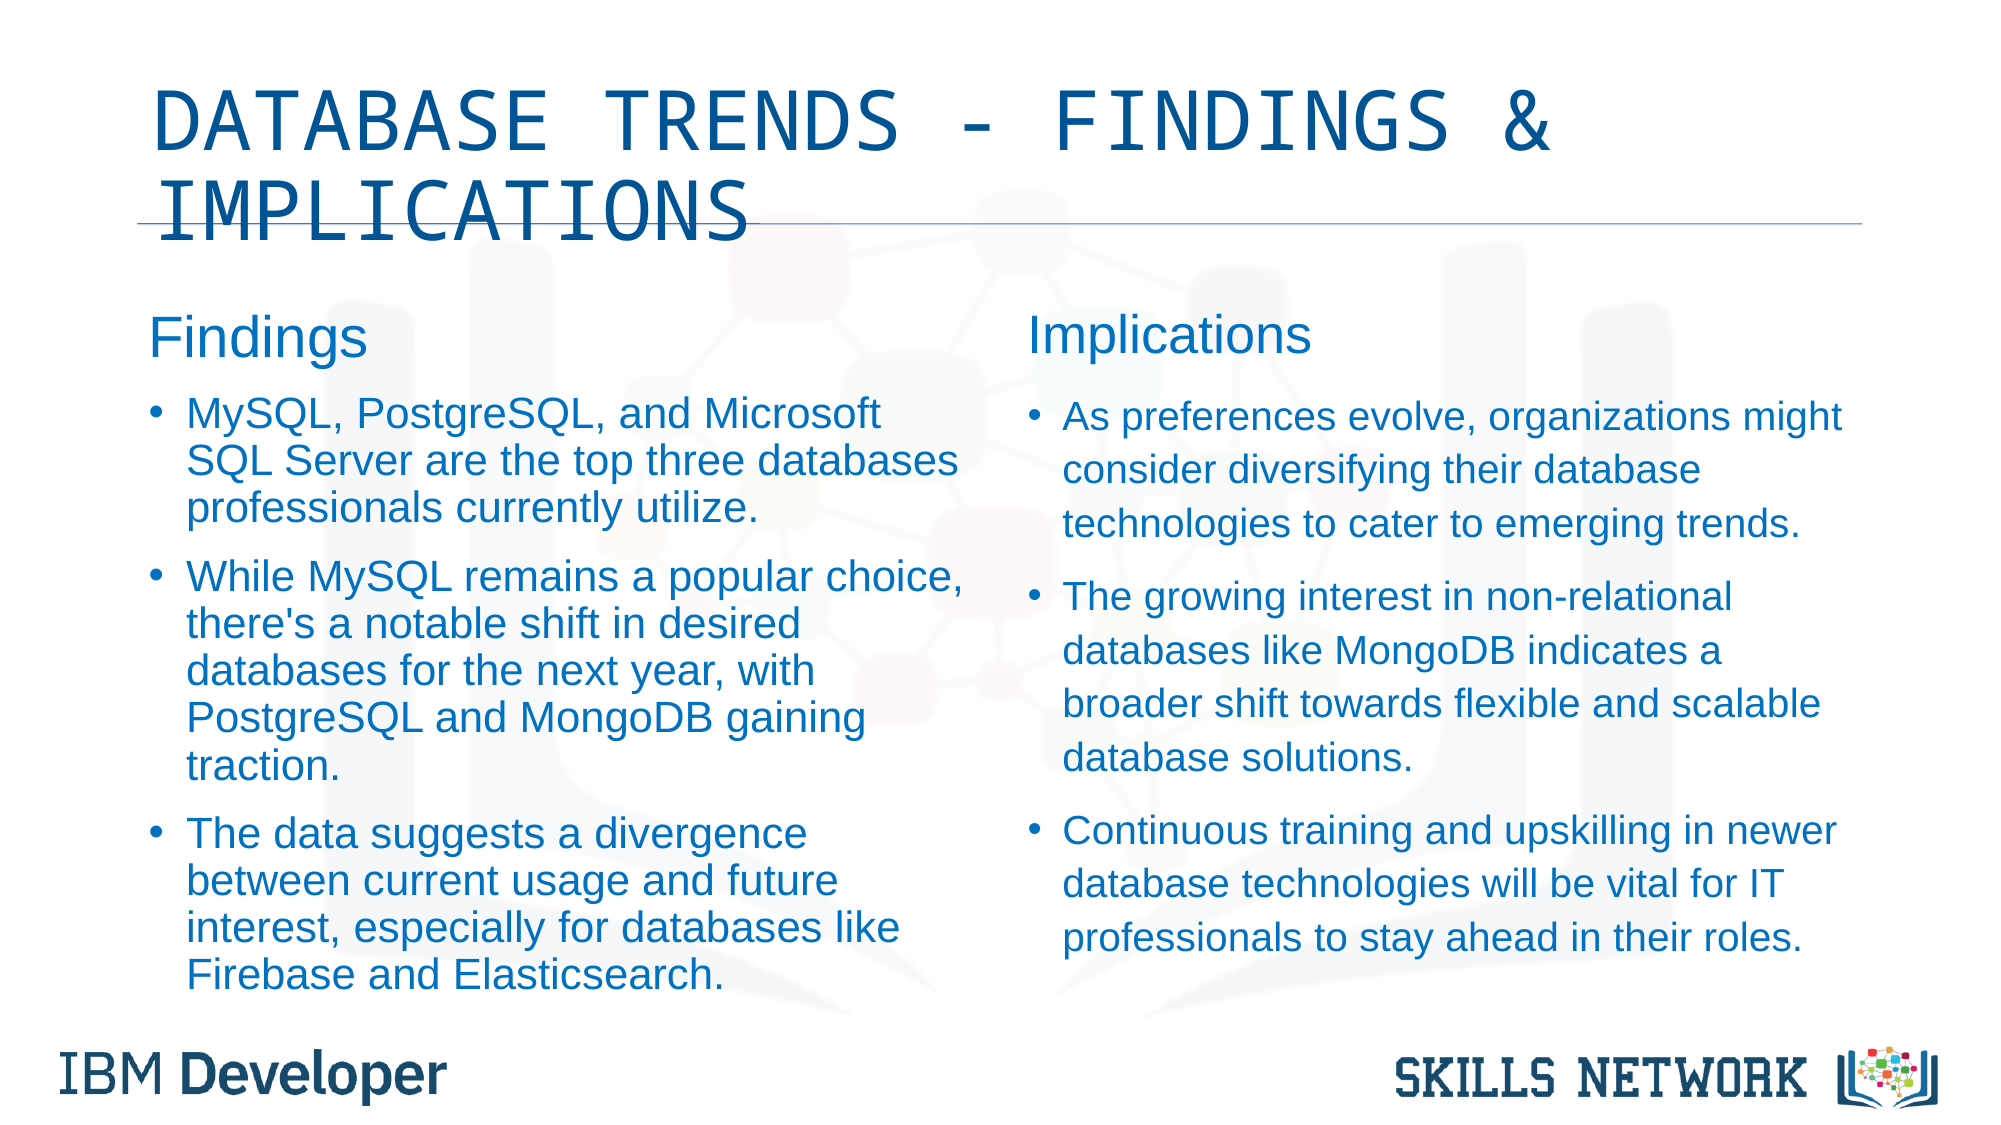

# DATABASE TRENDS - FINDINGS & IMPLICATIONS
Findings
MySQL, PostgreSQL, and Microsoft SQL Server are the top three databases professionals currently utilize.
While MySQL remains a popular choice, there's a notable shift in desired databases for the next year, with PostgreSQL and MongoDB gaining traction.
The data suggests a divergence between current usage and future interest, especially for databases like Firebase and Elasticsearch.
Implications
As preferences evolve, organizations might consider diversifying their database technologies to cater to emerging trends.
The growing interest in non-relational databases like MongoDB indicates a broader shift towards flexible and scalable database solutions.
Continuous training and upskilling in newer database technologies will be vital for IT professionals to stay ahead in their roles.